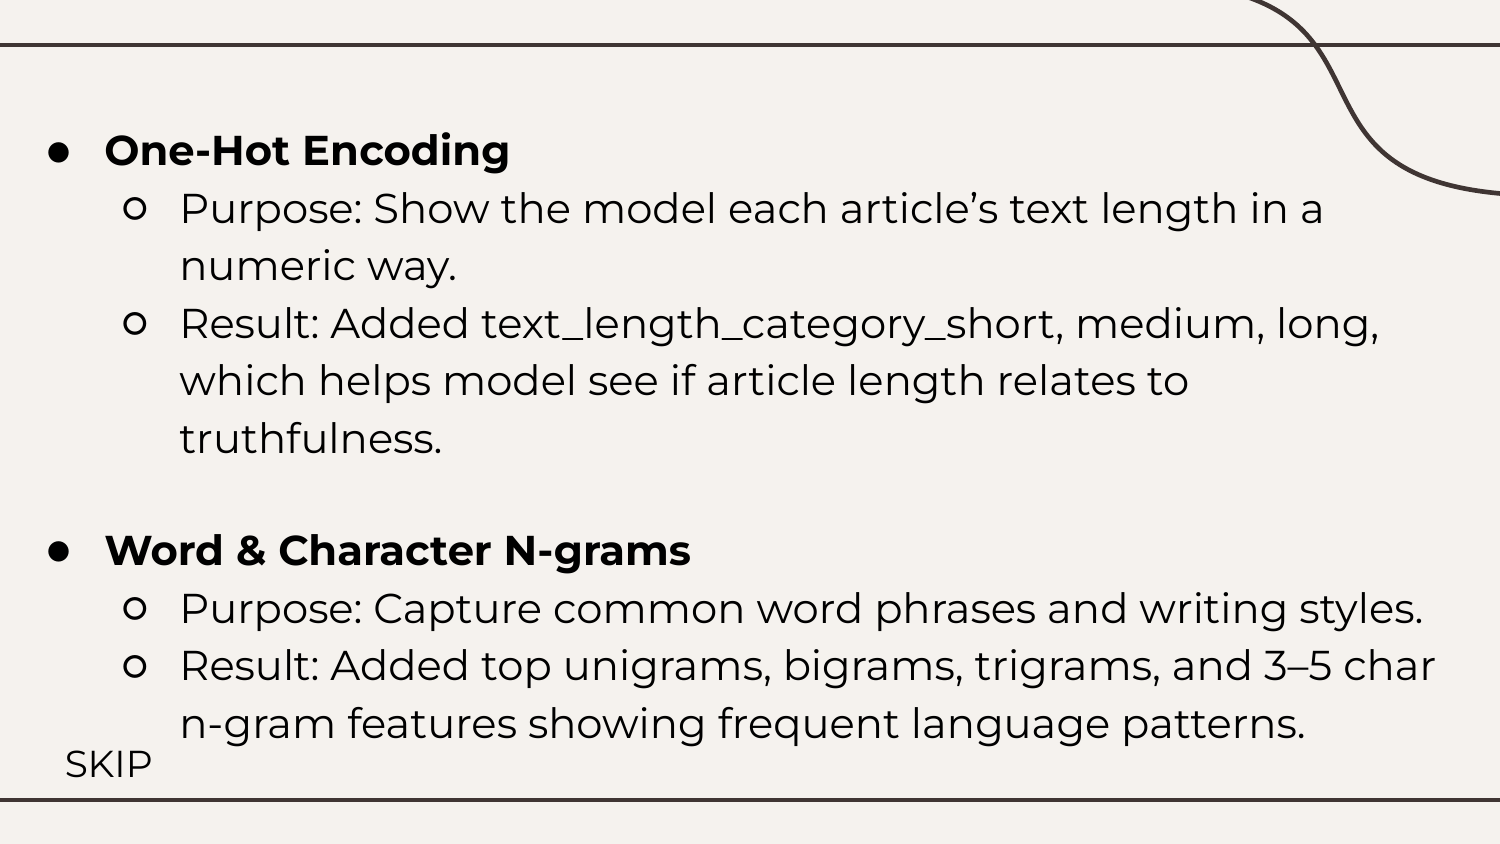

One-Hot Encoding
Purpose: Show the model each article’s text length in a numeric way.
Result: Added text_length_category_short, medium, long, which helps model see if article length relates to truthfulness.

Word & Character N-grams
Purpose: Capture common word phrases and writing styles.
Result: Added top unigrams, bigrams, trigrams, and 3–5 char n-gram features showing frequent language patterns.

SKIP